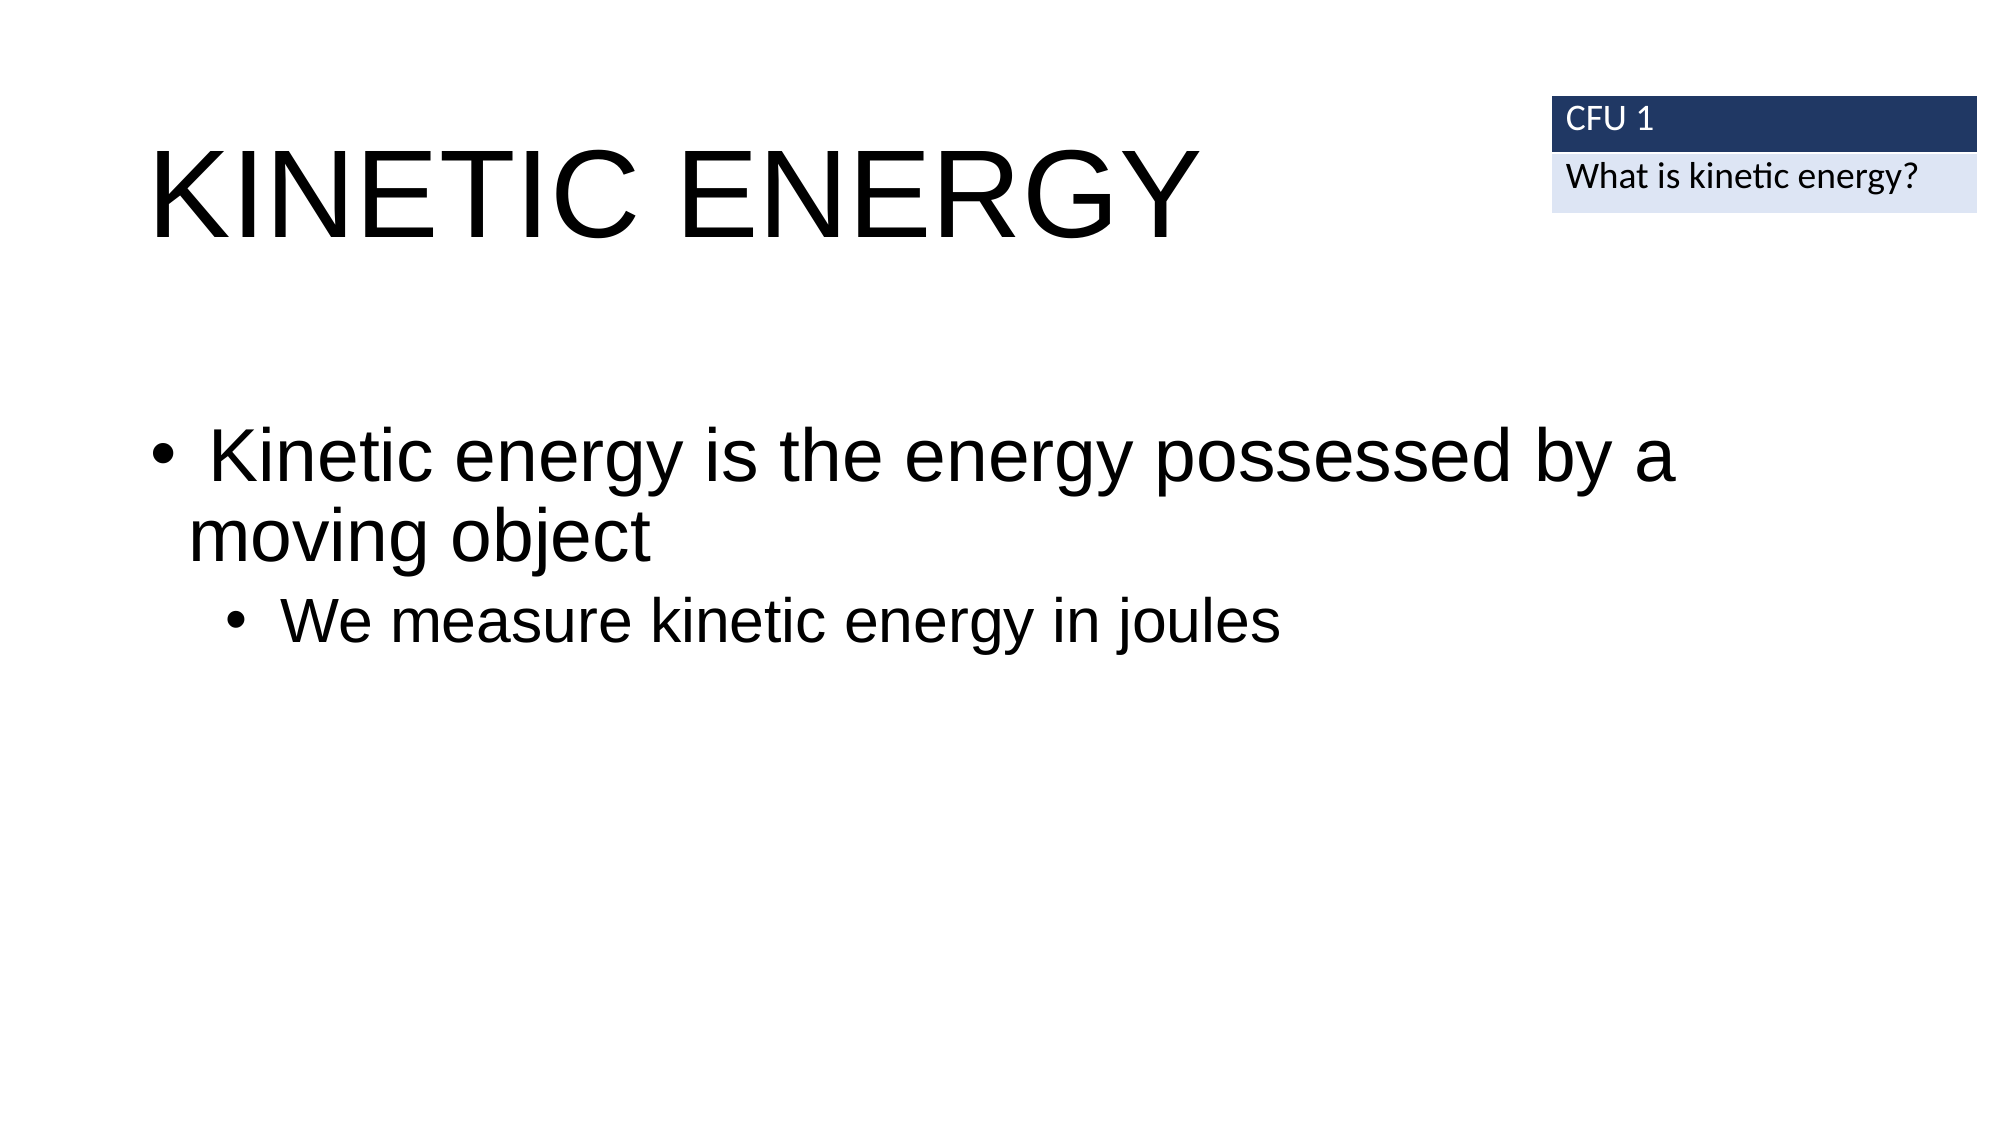

| CFU 1 |
| --- |
| What is kinetic energy? |
# KINETIC ENERGY
 Kinetic energy is the energy possessed by a moving object
 We measure kinetic energy in joules